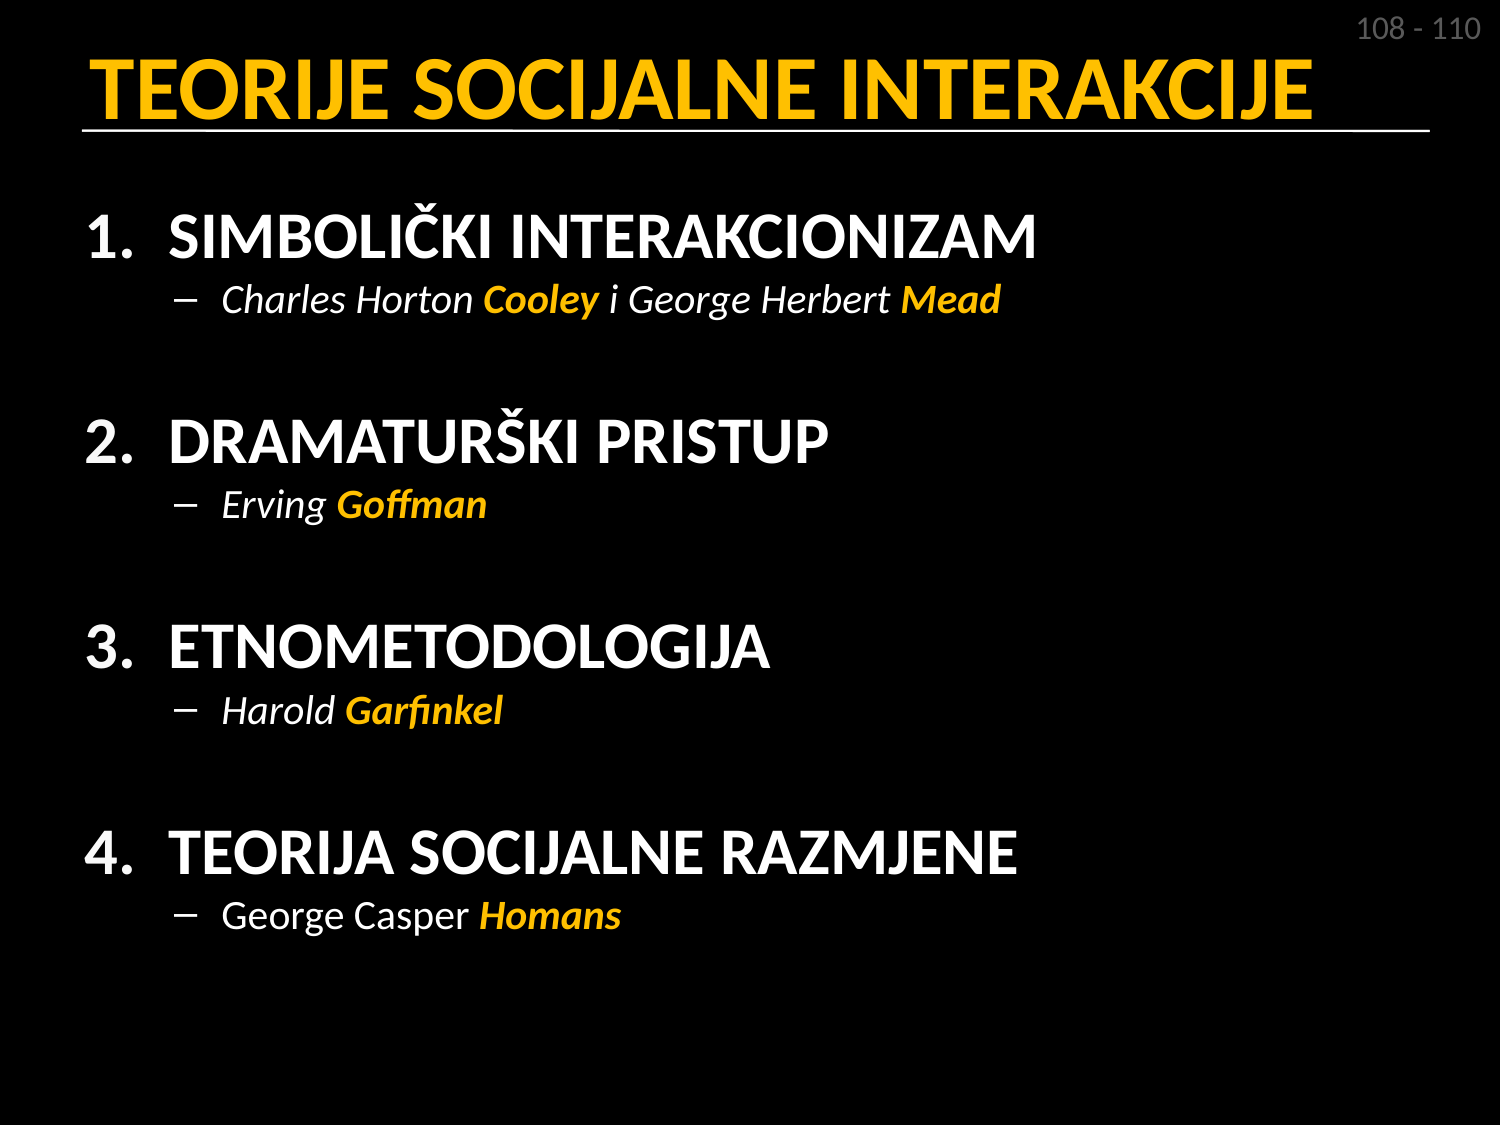

108 - 110
# TEORIJE SOCIJALNE INTERAKCIJE
SIMBOLIČKI INTERAKCIONIZAM
Charles Horton Cooley i George Herbert Mead
DRAMATURŠKI PRISTUP
Erving Goffman
ETNOMETODOLOGIJA
Harold Garfinkel
TEORIJA SOCIJALNE RAZMJENE
George Casper Homans